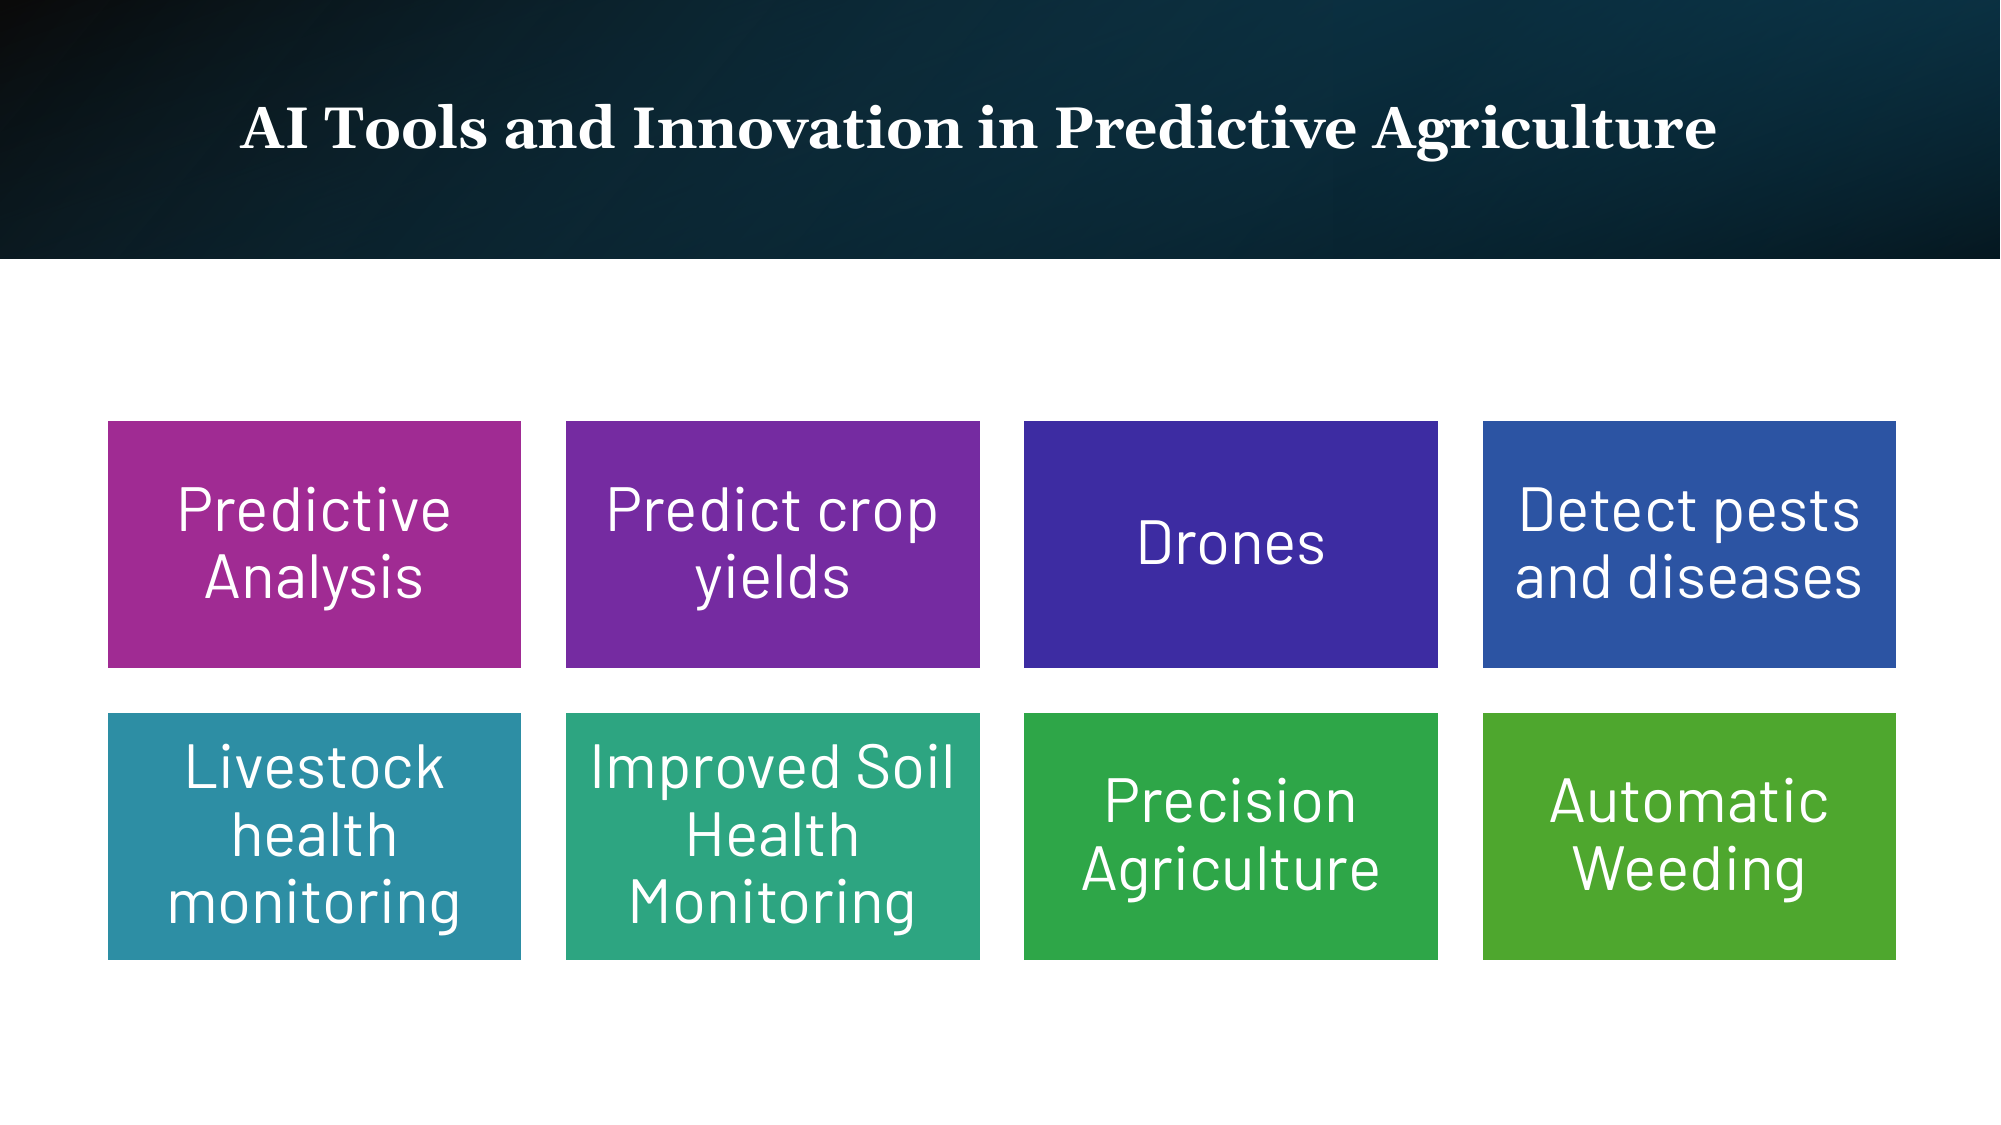

# AI Tools and Innovation in Predictive Agriculture
Predictive Analysis
Predict crop yields
Drones
Detect pests and diseases
Livestock health monitoring
Improved Soil Health Monitoring
Precision Agriculture
Automatic Weeding